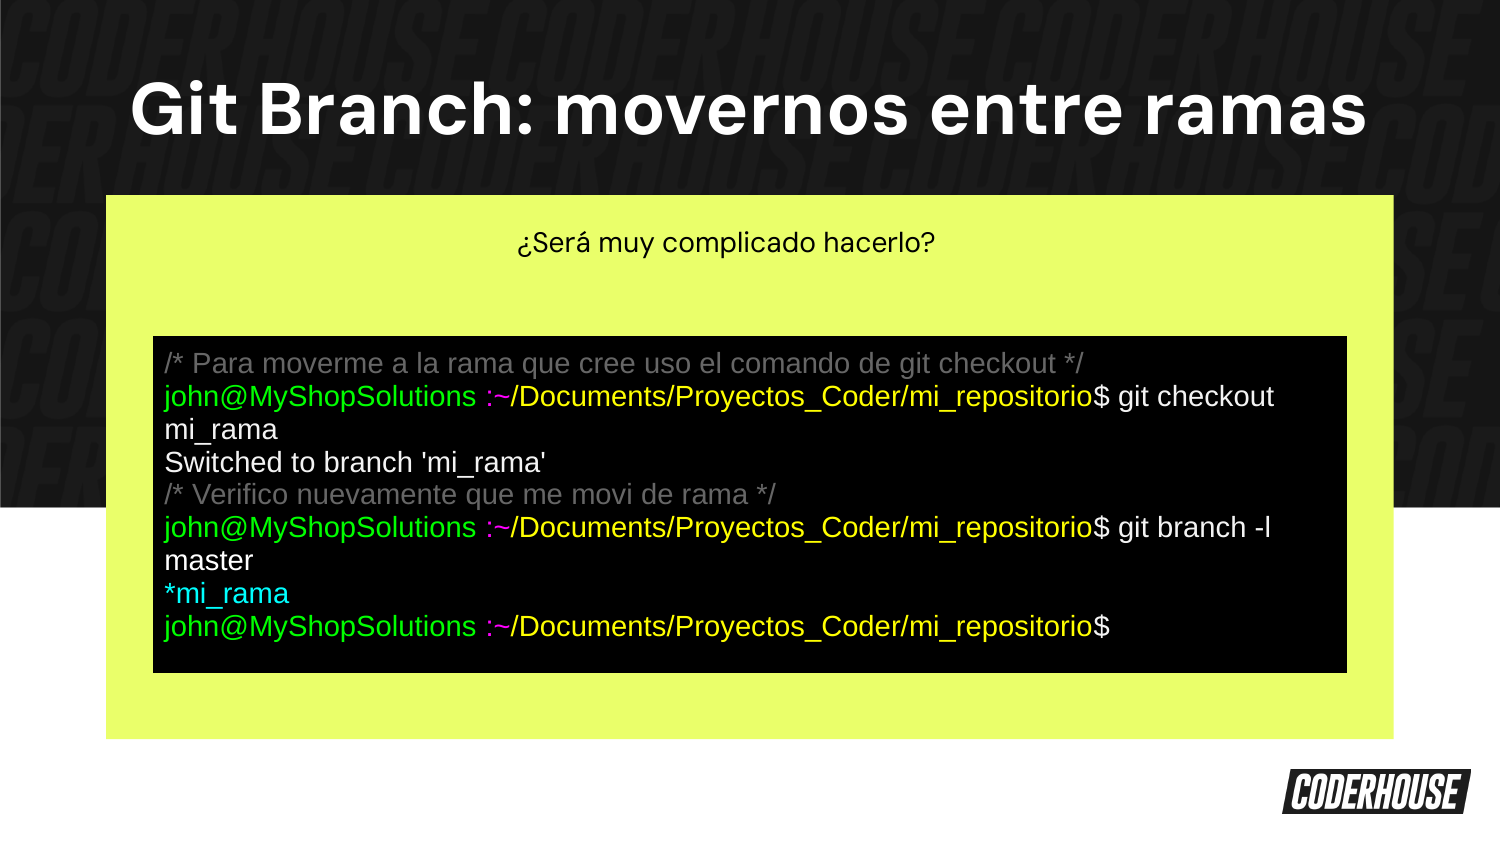

Git Branch: movernos entre ramas

¿Será muy complicado hacerlo?
| /\* Para moverme a la rama que cree uso el comando de git checkout \*/ john@MyShopSolutions :~/Documents/Proyectos\_Coder/mi\_repositorio$ git checkout mi\_rama Switched to branch 'mi\_rama' /\* Verifico nuevamente que me movi de rama \*/ john@MyShopSolutions :~/Documents/Proyectos\_Coder/mi\_repositorio$ git branch -l master \*mi\_rama john@MyShopSolutions :~/Documents/Proyectos\_Coder/mi\_repositorio$ |
| --- |